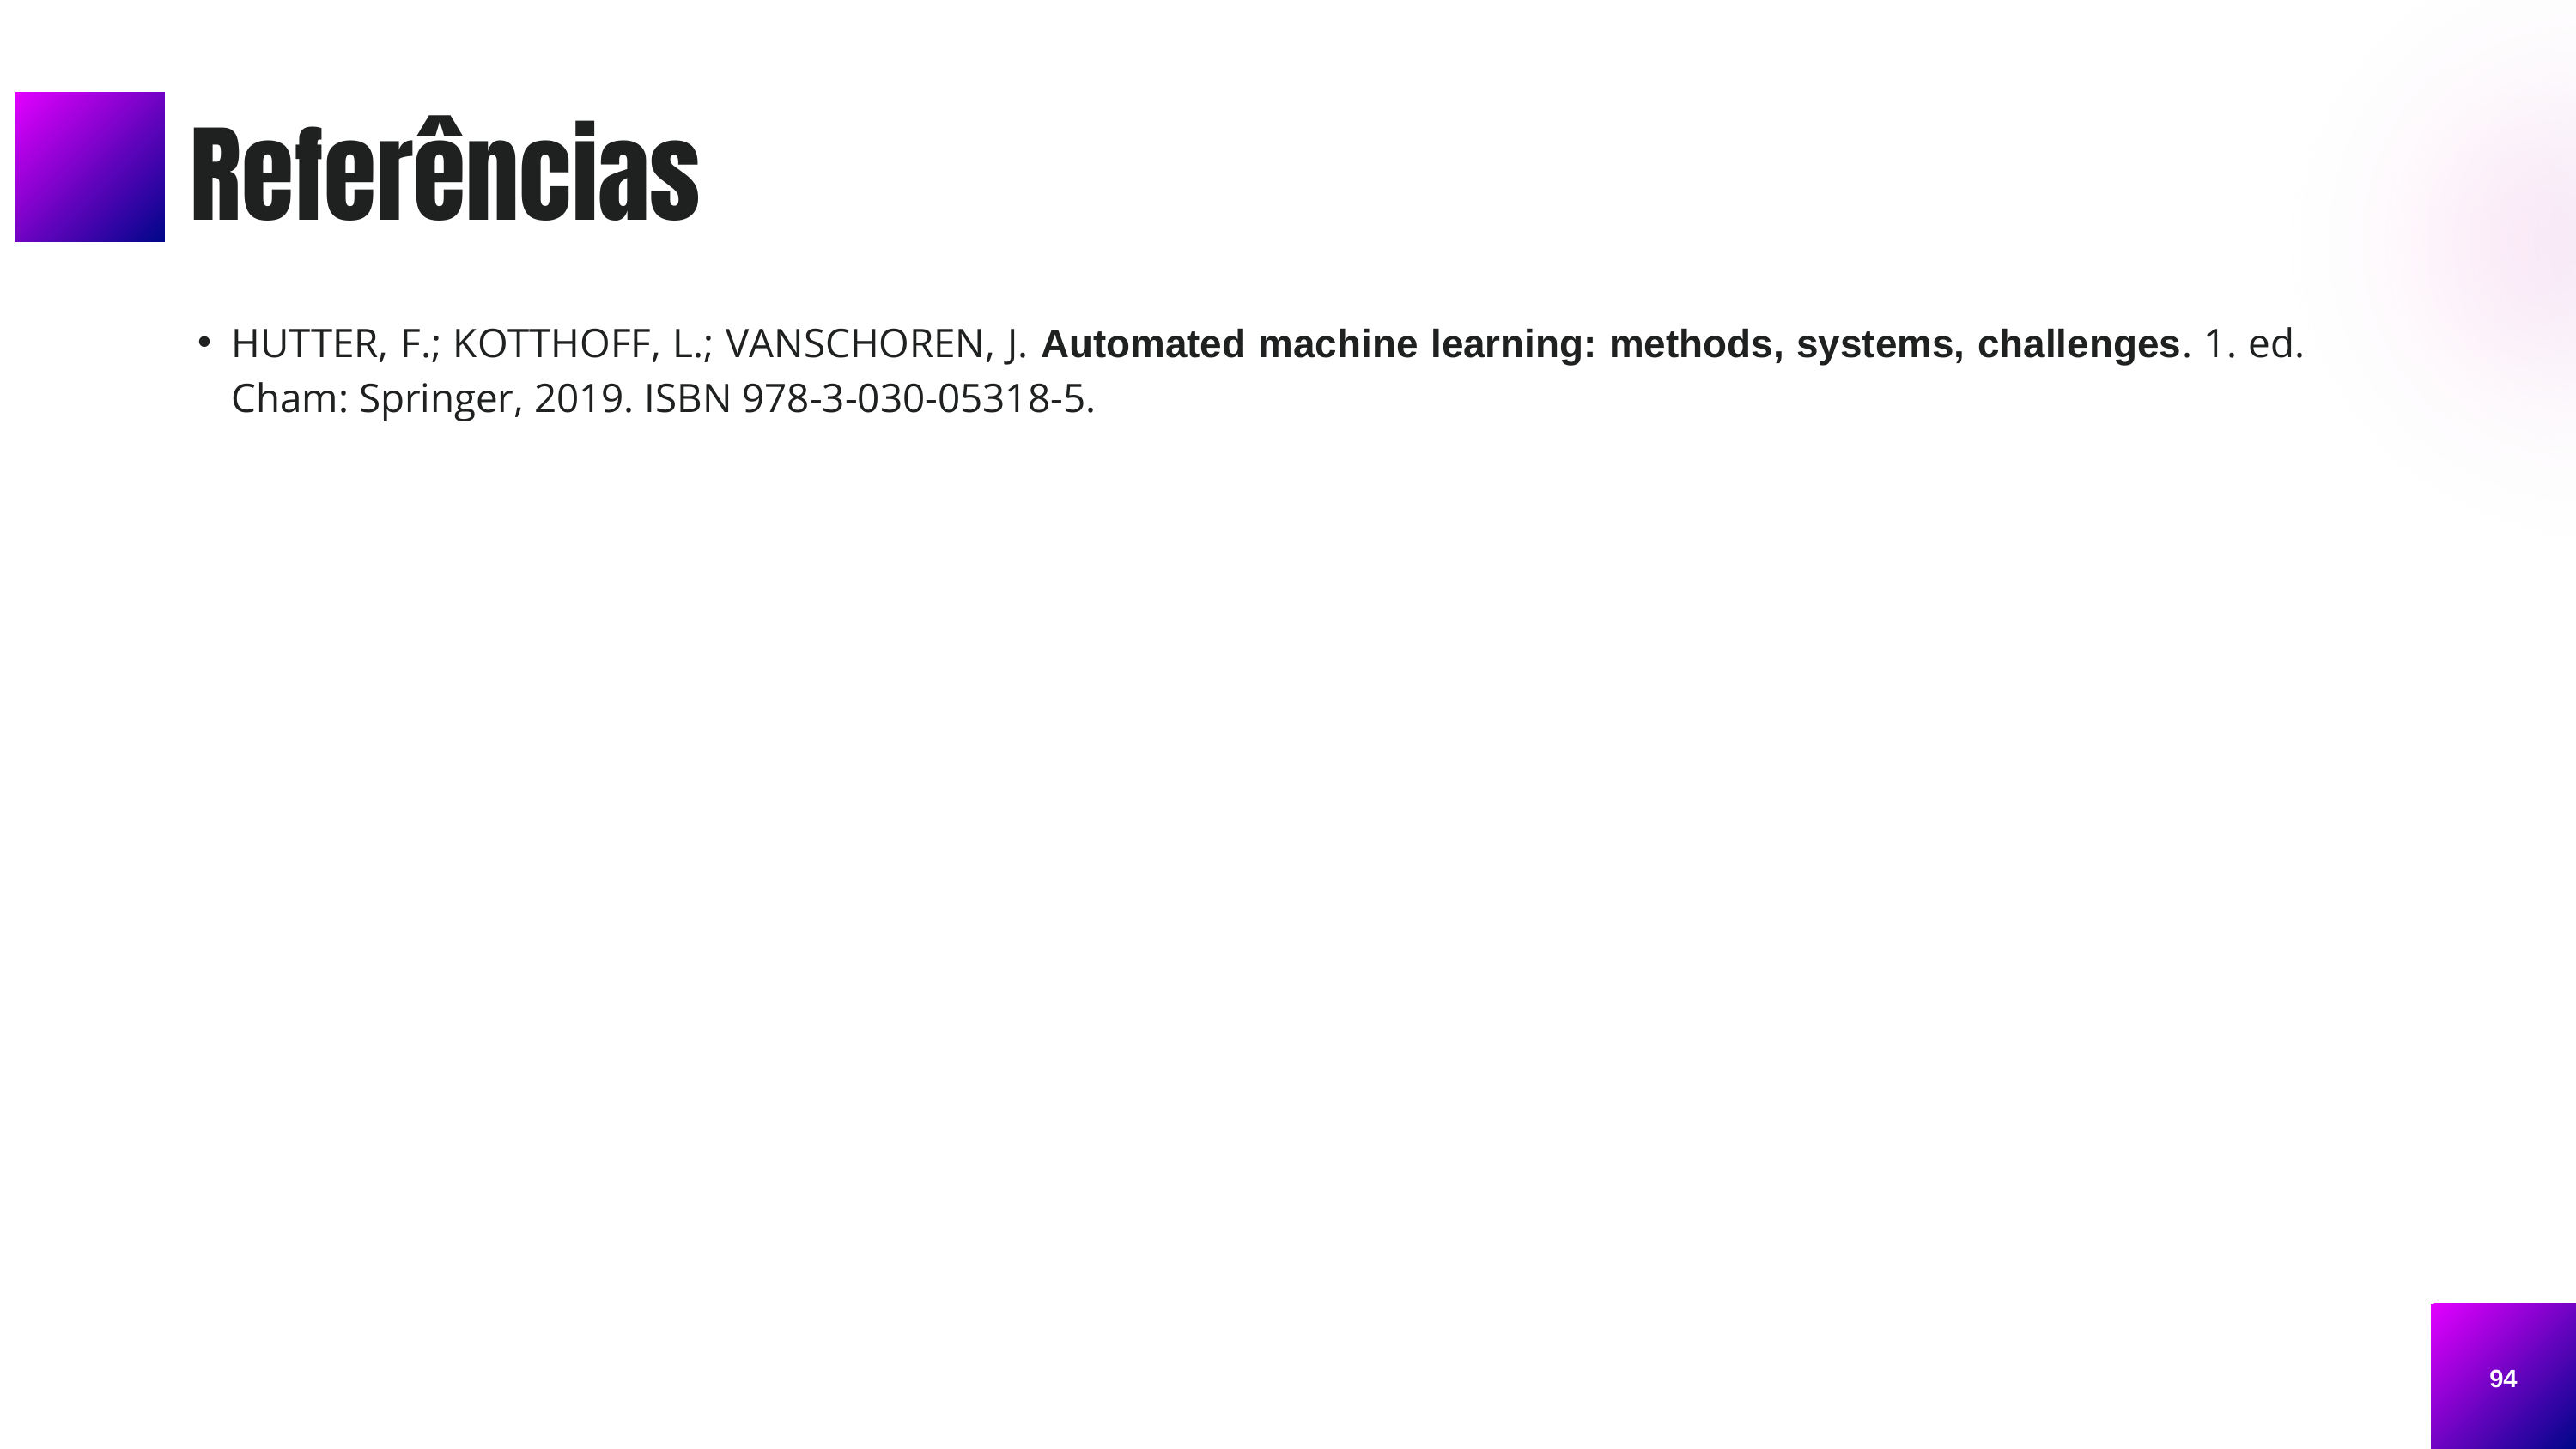

Referências
HUTTER, F.; KOTTHOFF, L.; VANSCHOREN, J. Automated machine learning: methods, systems, challenges. 1. ed. Cham: Springer, 2019. ISBN 978-3-030-05318-5.

94